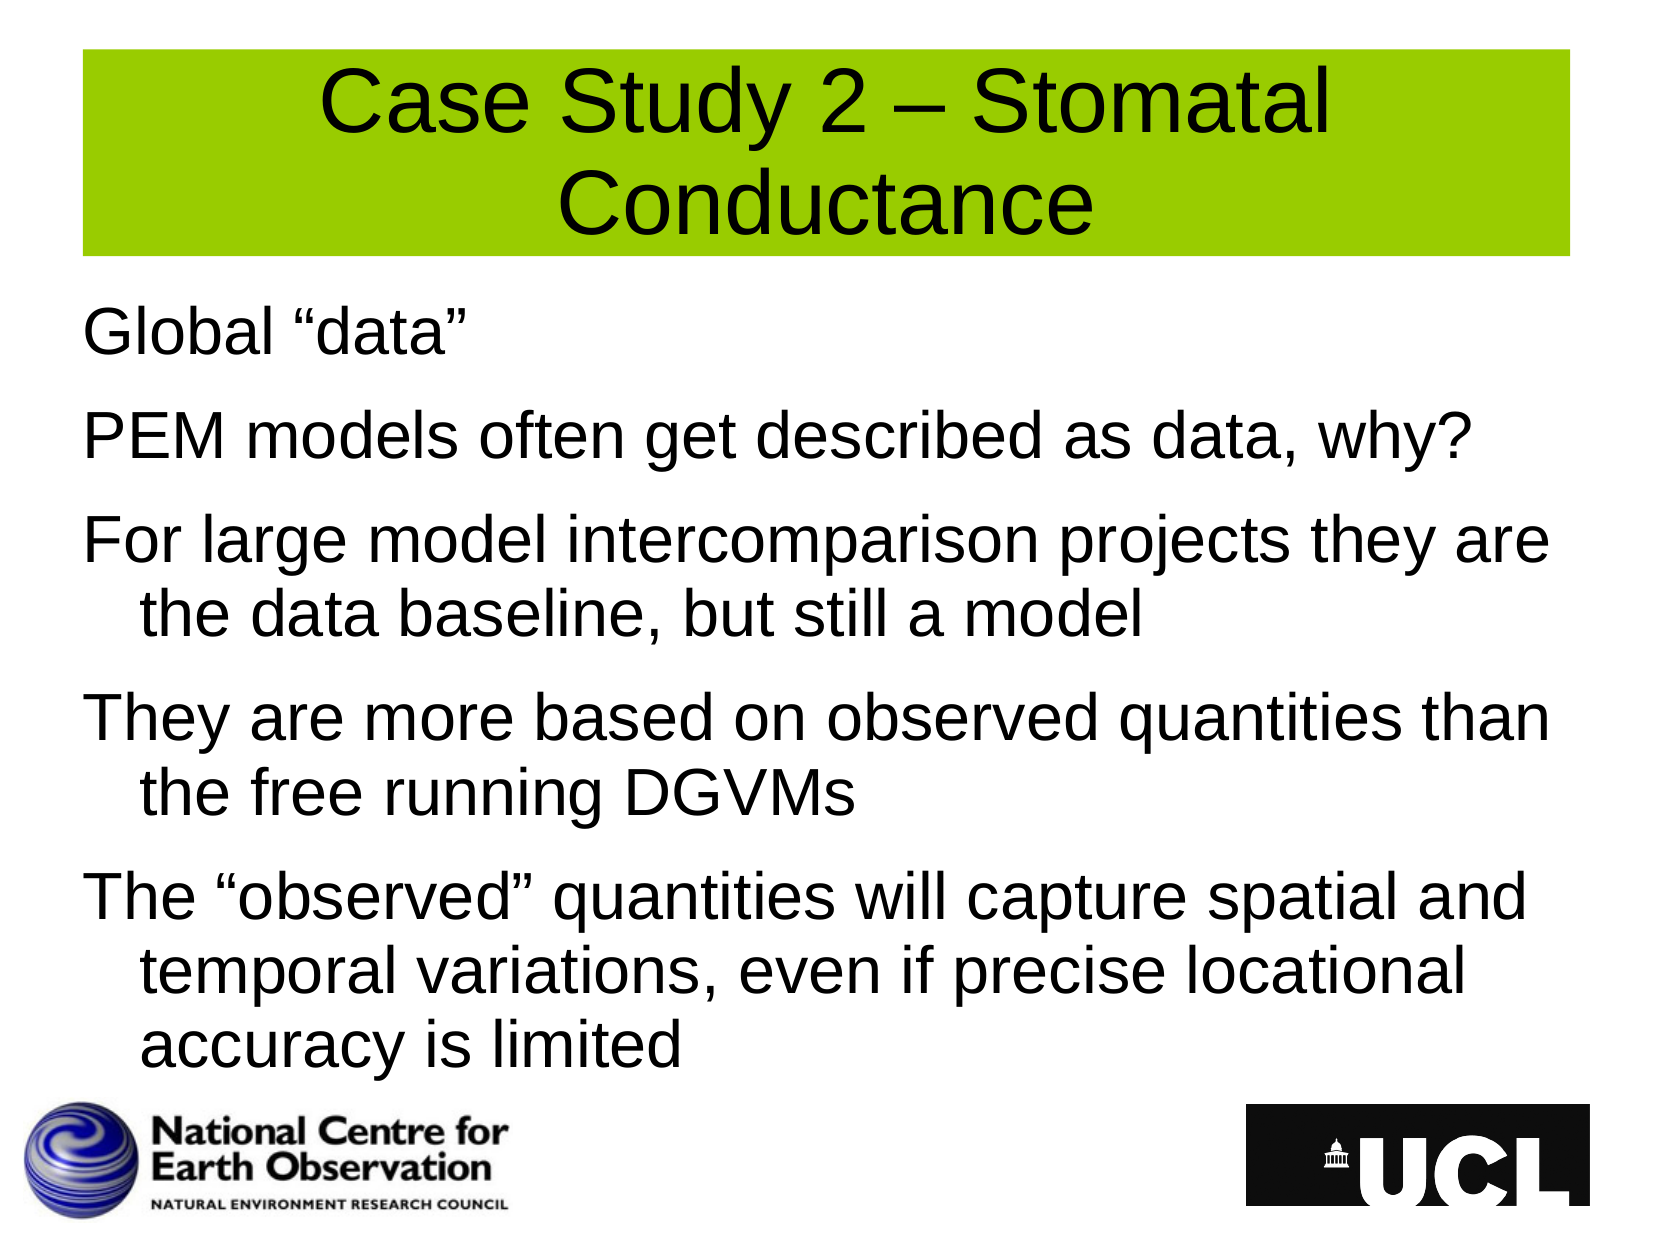

# Case Study 2 – Stomatal Conductance
Global “data”
PEM models often get described as data, why?
For large model intercomparison projects they are the data baseline, but still a model
They are more based on observed quantities than the free running DGVMs
The “observed” quantities will capture spatial and temporal variations, even if precise locational accuracy is limited